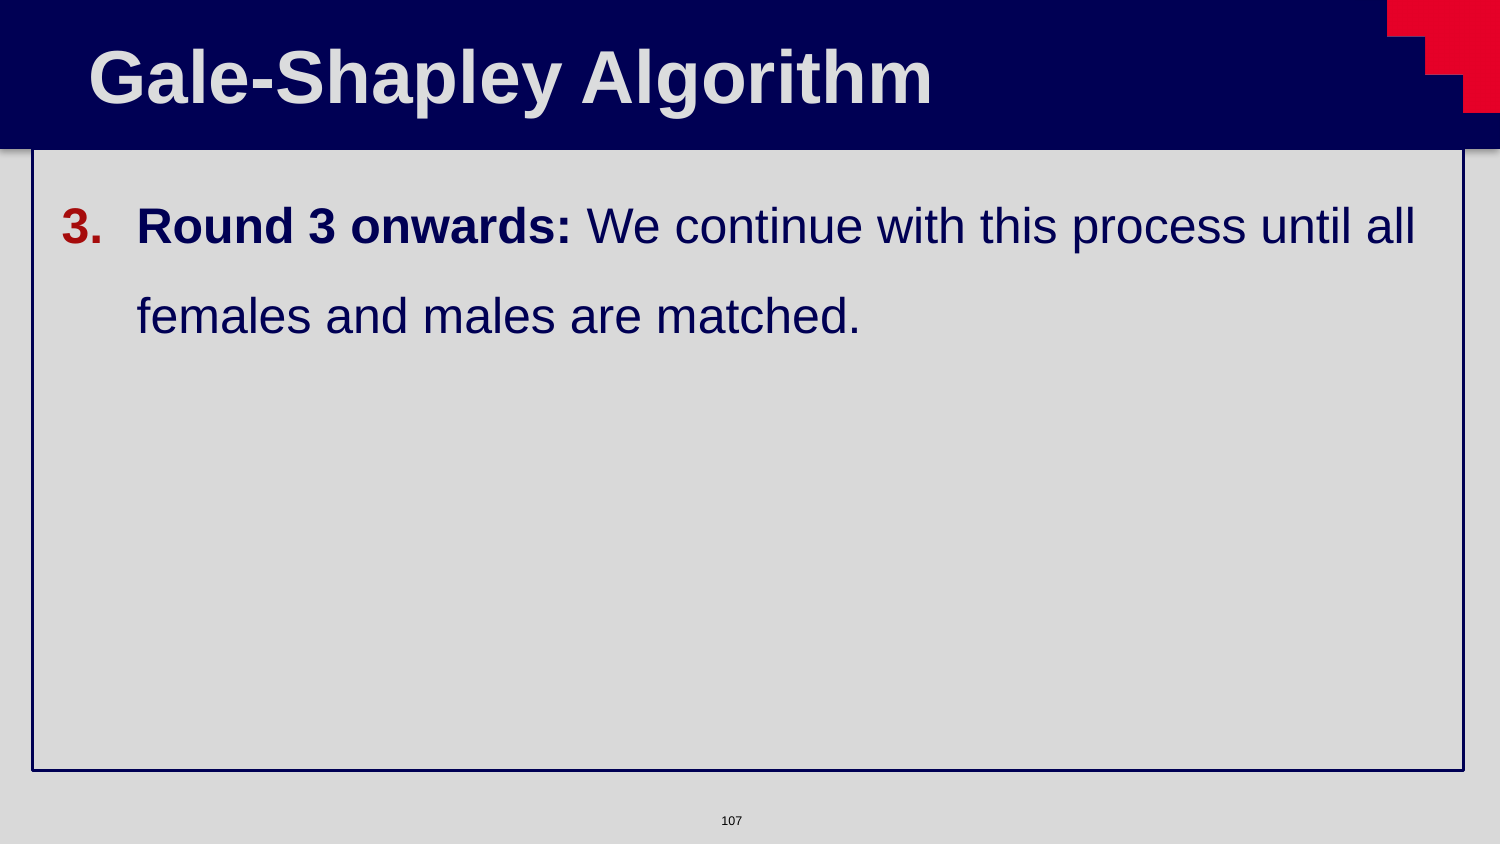

# Gale-Shapley Algorithm
Round 3 onwards: We continue with this process until all females and males are matched.